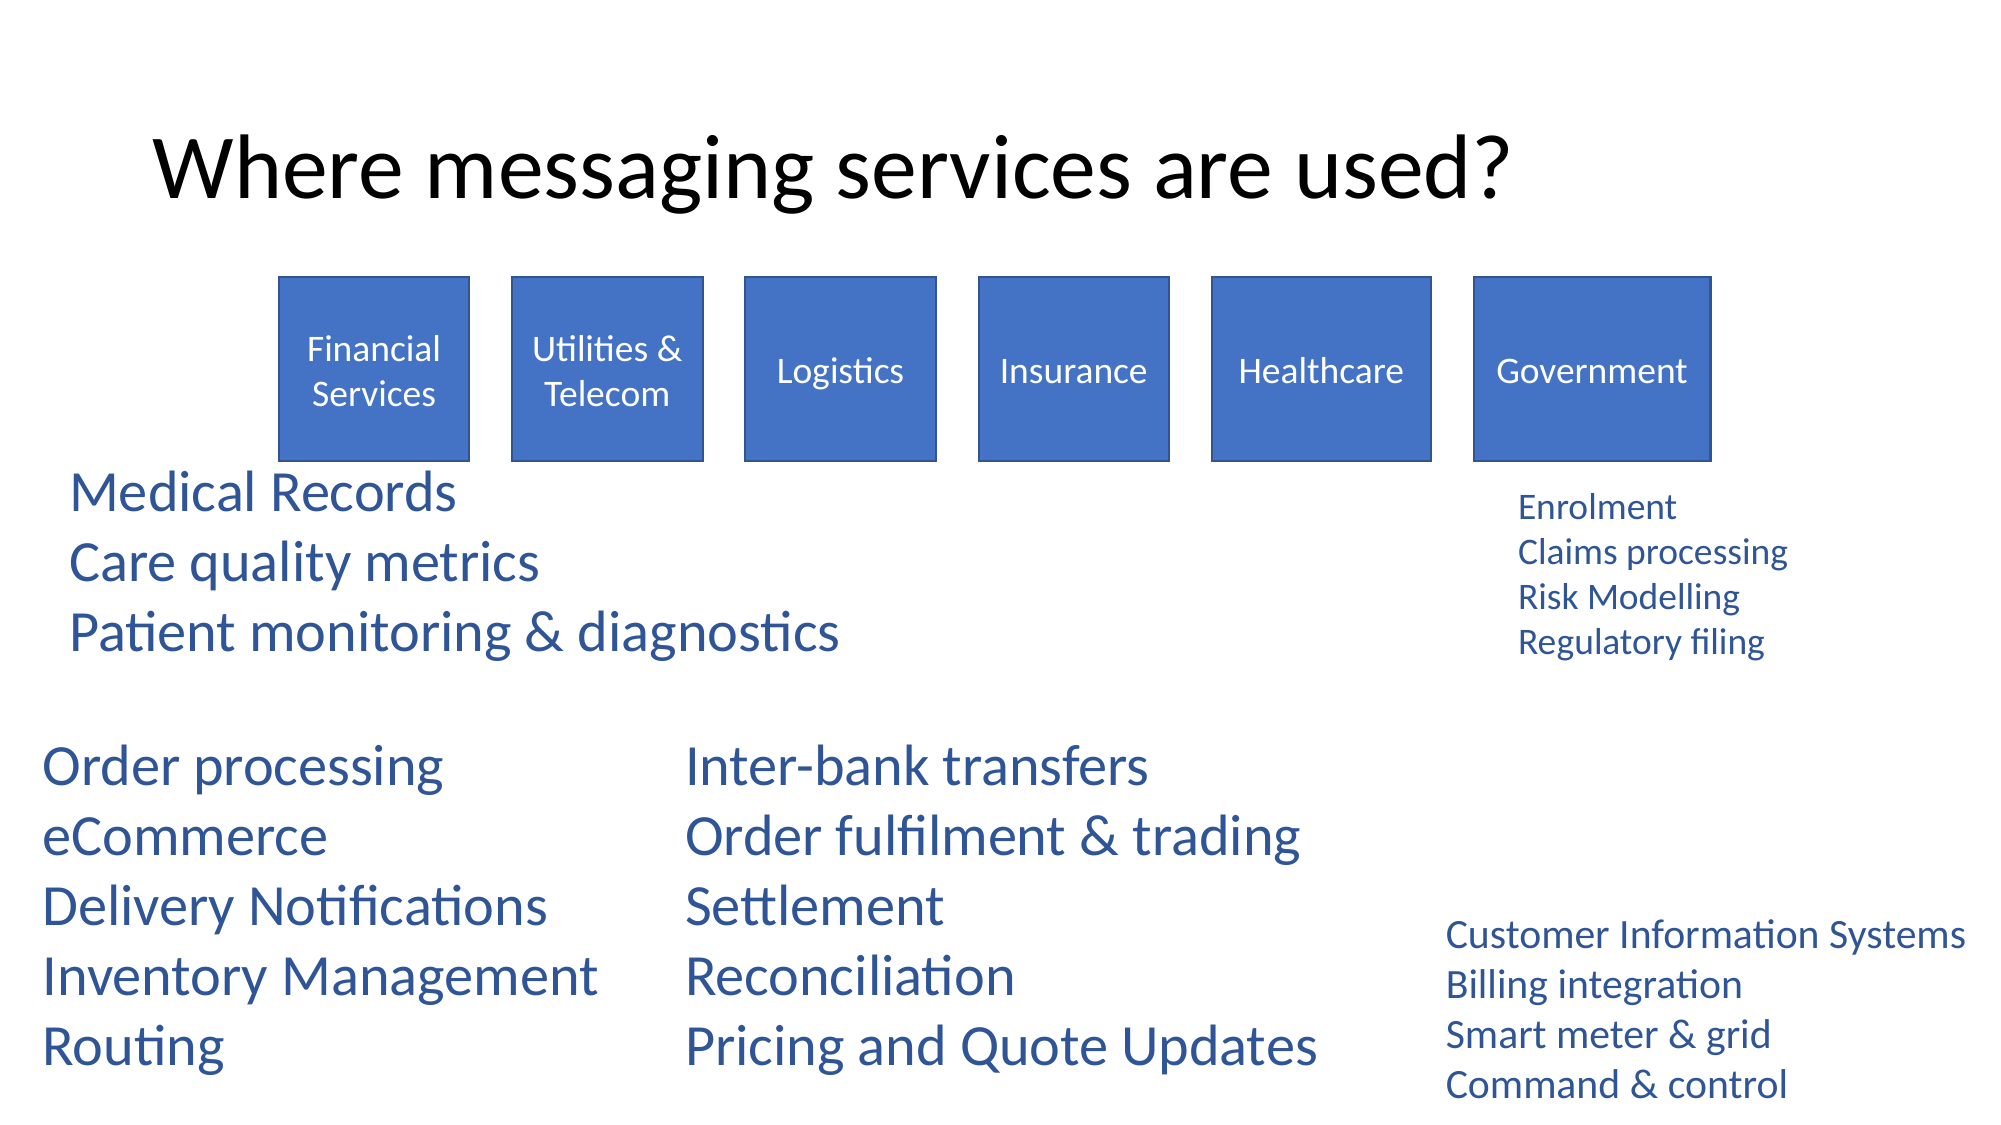

# Where messaging services are used?
Government
Financial Services
Utilities & Telecom
Logistics
Insurance
Healthcare
Medical Records
Care quality metrics
Patient monitoring & diagnostics
Enrolment
Claims processing
Risk Modelling
Regulatory filing
Order processing
eCommerce
Delivery Notifications
Inventory Management
Routing
Inter-bank transfers
Order fulfilment & trading
Settlement
Reconciliation
Pricing and Quote Updates
Customer Information Systems
Billing integration
Smart meter & grid
Command & control